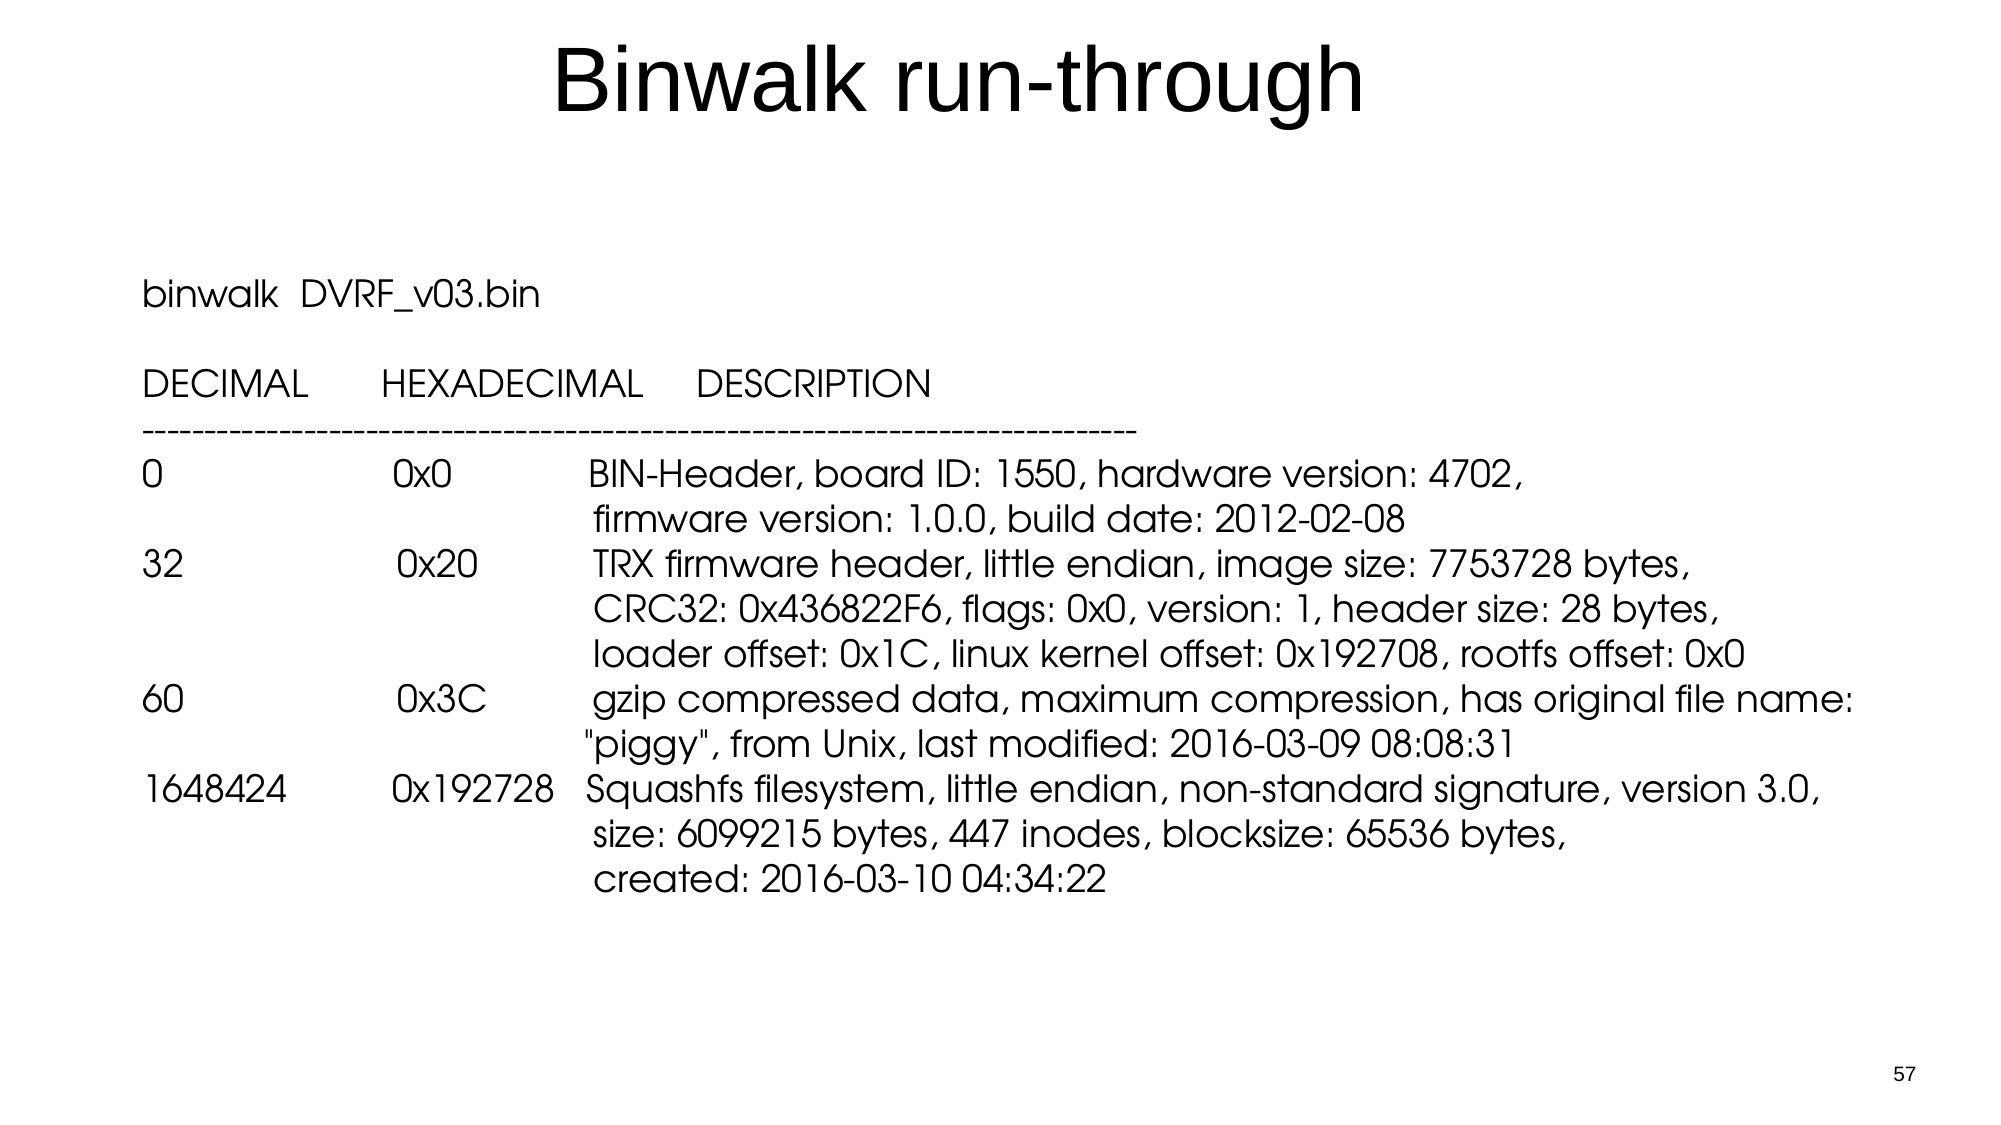

# Binwalk run-through

binwalk  DVRF_v03.bin

DECIMAL       HEXADECIMAL     DESCRIPTION
--------------------------------------------------------------------------------
0                      0x0             BIN-Header, board ID: 1550, hardware version: 4702,
                                           firmware version: 1.0.0, build date: 2012-02-08
                   0x20           TRX firmware header, little endian, image size: 7753728 bytes,
                                           CRC32: 0x436822F6, flags: 0x0, version: 1, header size: 28 bytes,
                                           loader offset: 0x1C, linux kernel offset: 0x192708, rootfs offset: 0x0
                   0x3C          gzip compressed data, maximum compression, has original file name:
                                          "piggy", from Unix, last modified: 2016-03-09 08:08:31
1648424          0x192728   Squashfs filesystem, little endian, non-standard signature, version 3.0,
                                           size: 6099215 bytes, 447 inodes, blocksize: 65536 bytes,
                                           created: 2016-03-10 04:34:22
57